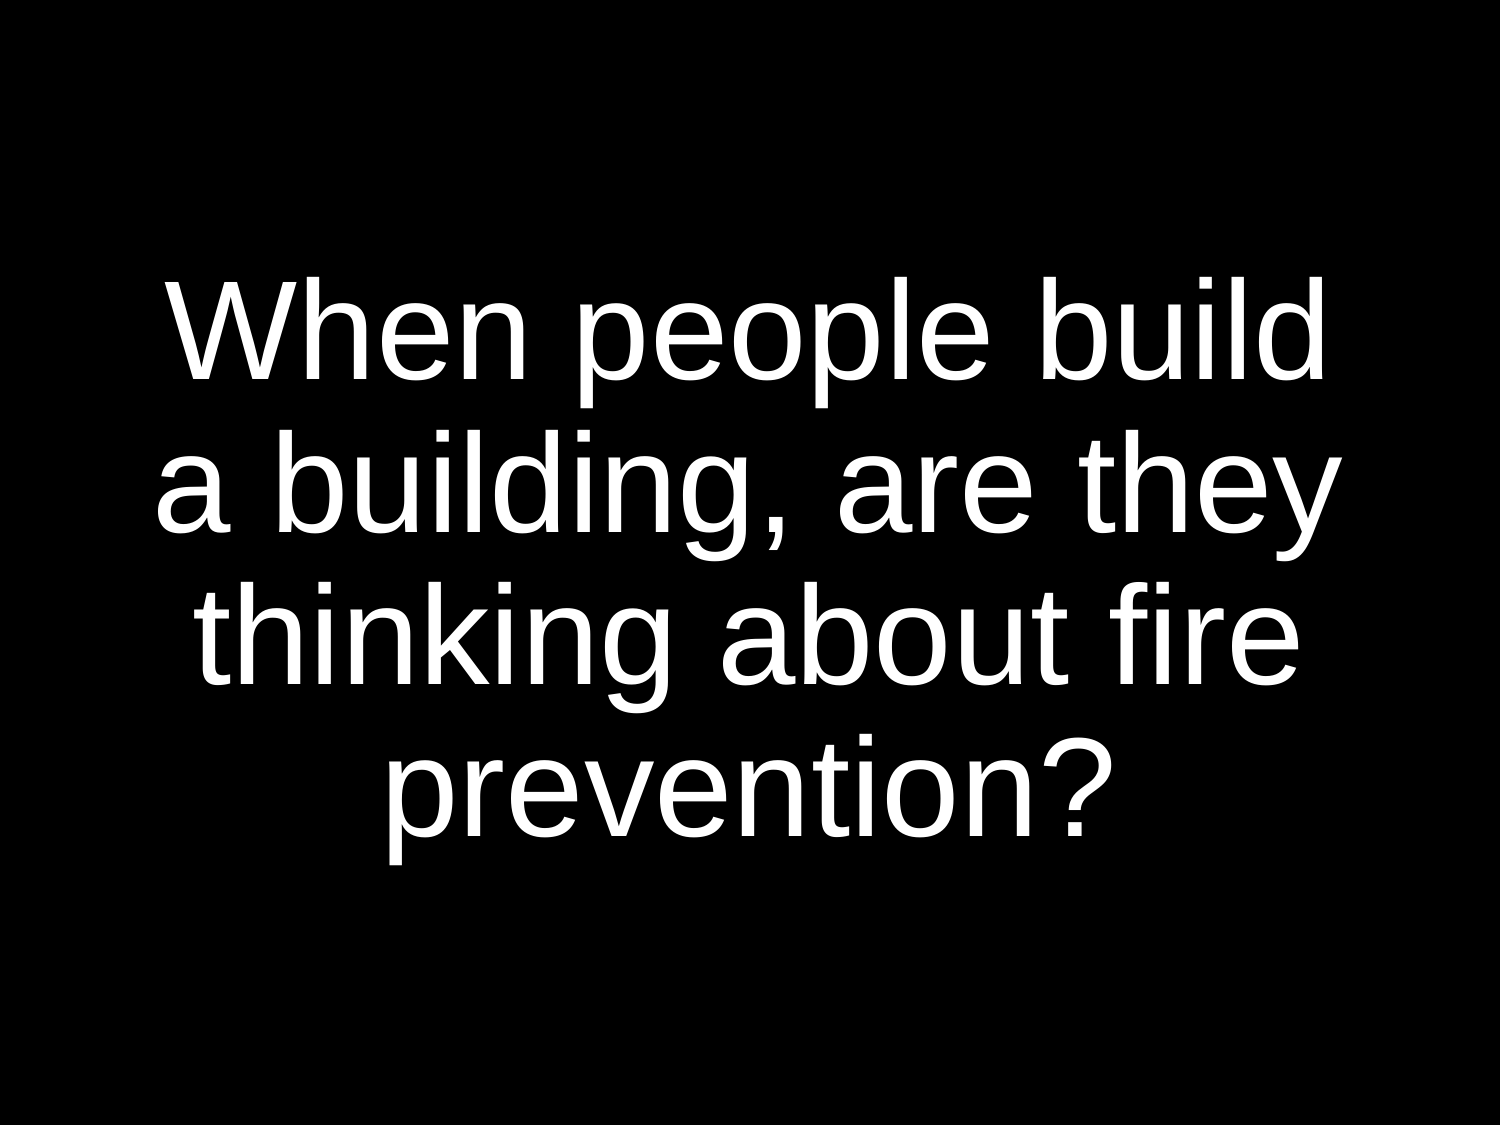

# When people build a building, are they thinking about fire prevention?